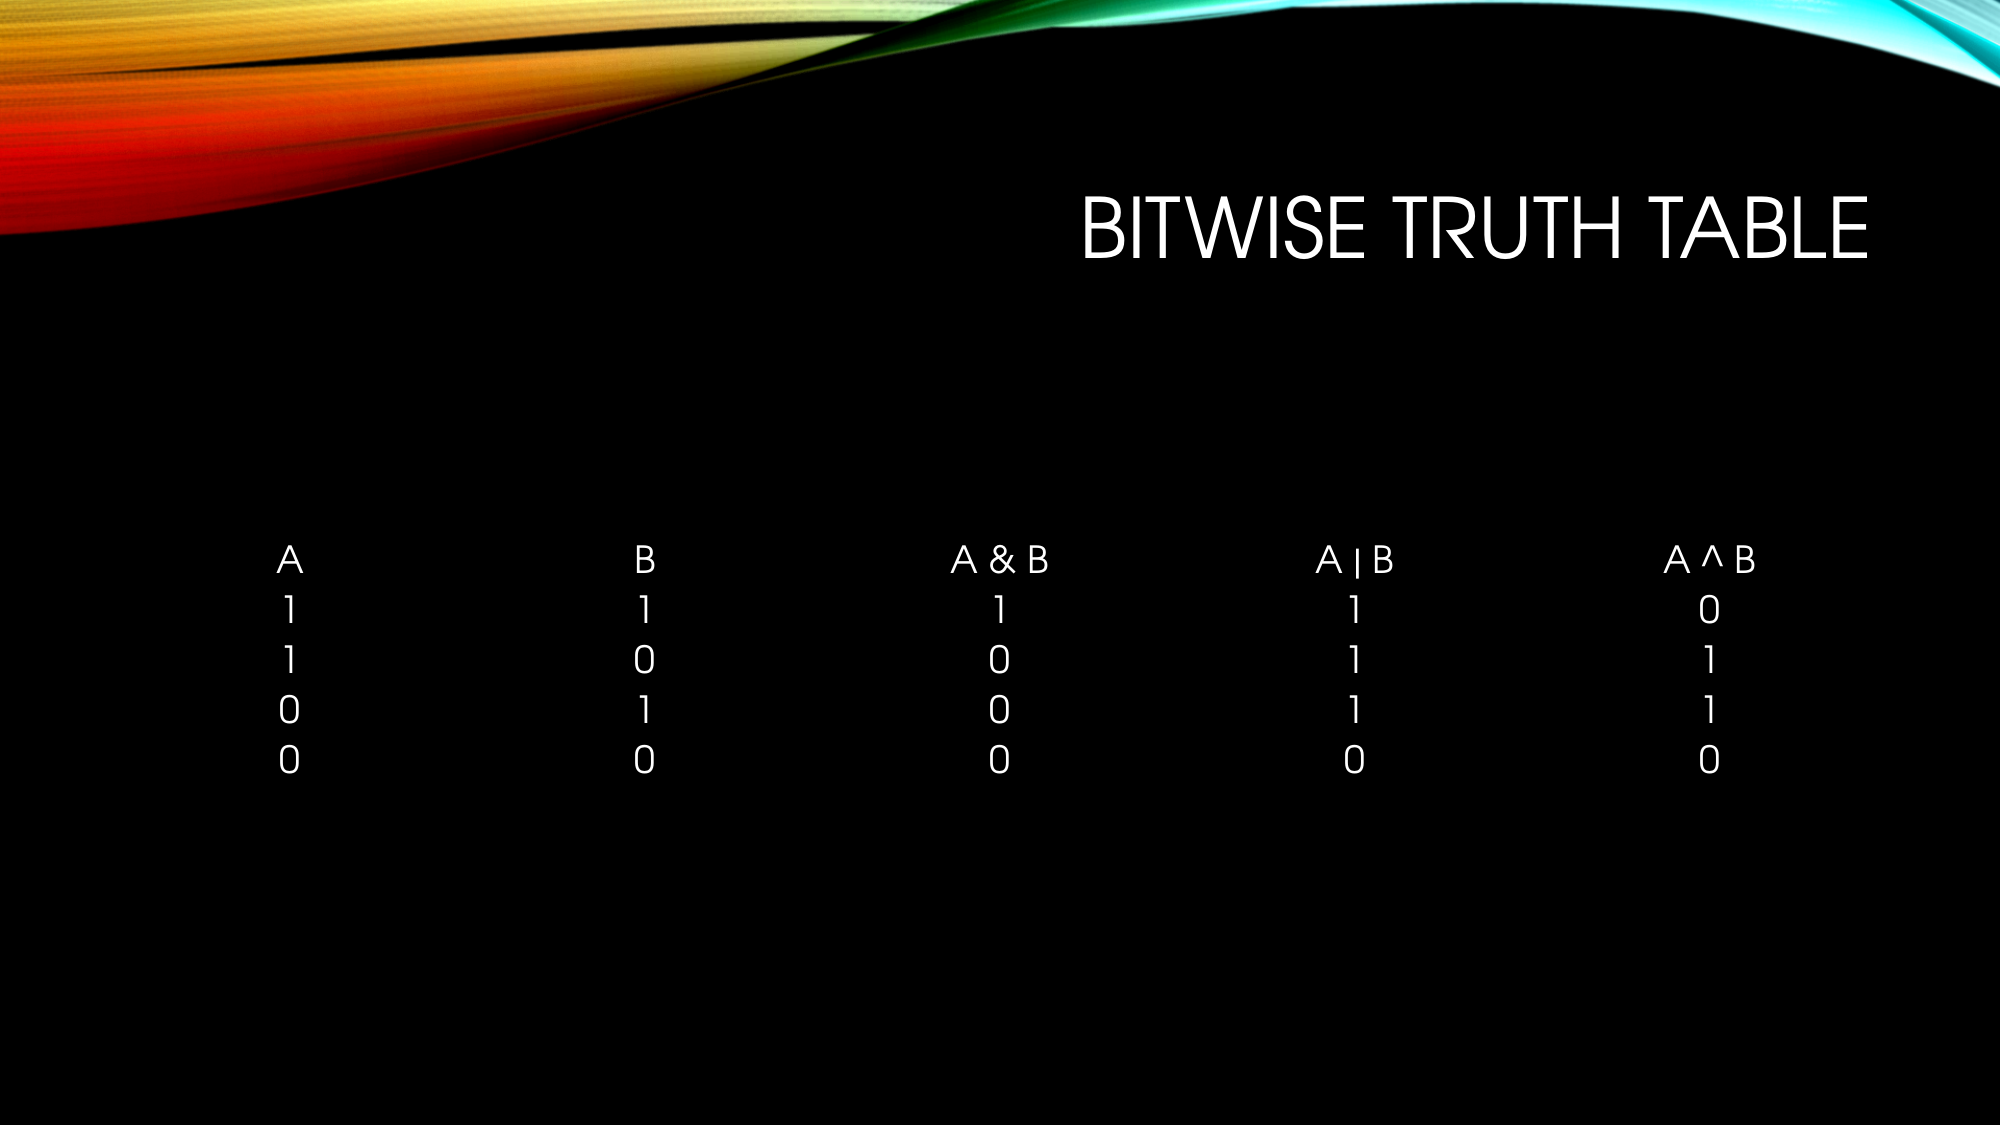

Bitwise Truth Table
| A | B | A & B | A | B | A ^ B |
| --- | --- | --- | --- | --- |
| 1 | 1 | 1 | 1 | 0 |
| 1 | 0 | 0 | 1 | 1 |
| 0 | 1 | 0 | 1 | 1 |
| 0 | 0 | 0 | 0 | 0 |